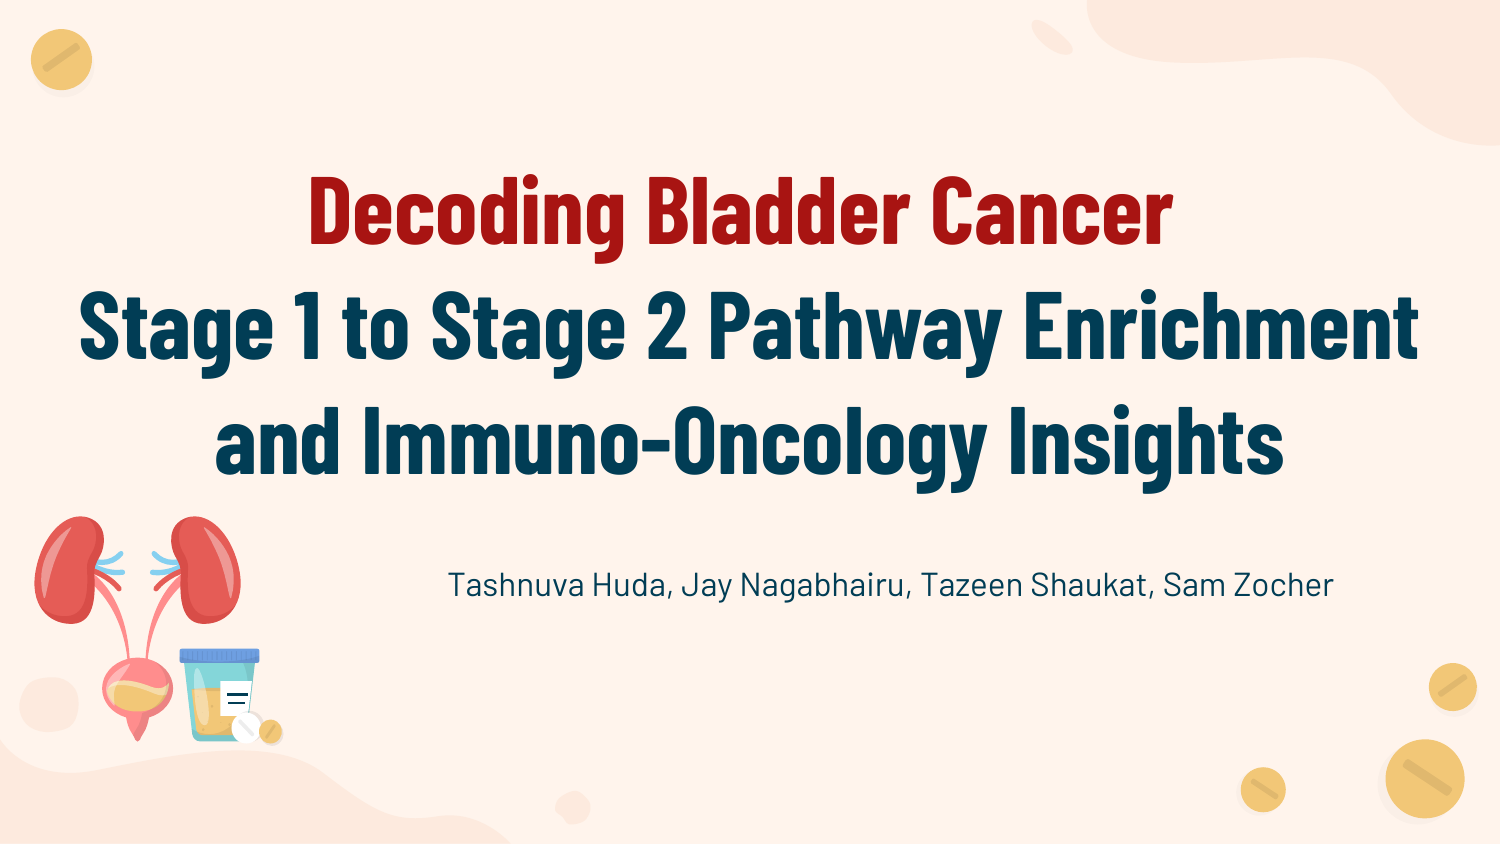

Decoding Bladder Cancer
Stage 1 to Stage 2 Pathway Enrichment and Immuno-Oncology Insights
Tashnuva Huda, Jay Nagabhairu, Tazeen Shaukat, Sam Zocher